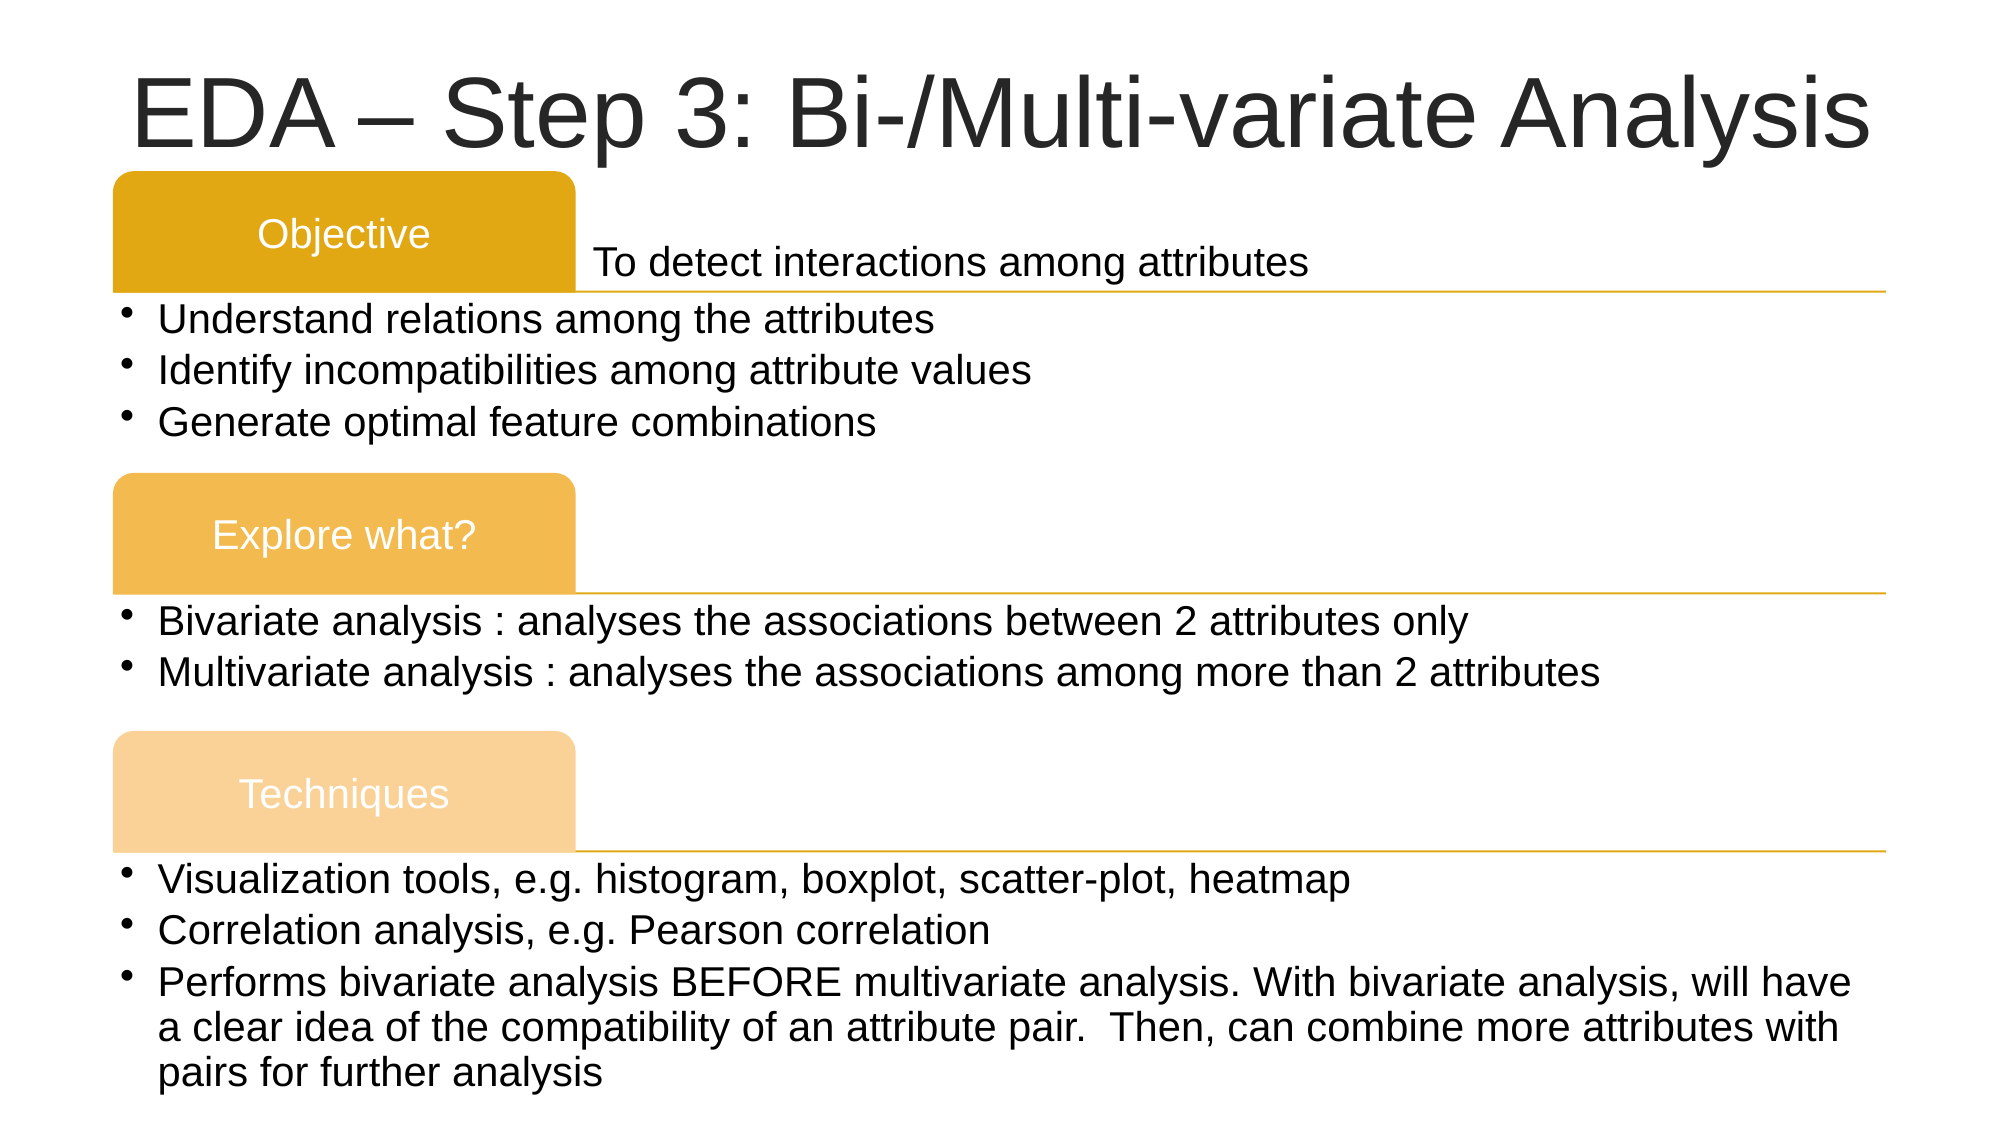

EDA – Step 3: Bi-/Multi-variate Analysis
 To detect interactions among attributes
Objective
Understand relations among the attributes
Identify incompatibilities among attribute values
Generate optimal feature combinations

Explore what?
Bivariate analysis : analyses the associations between 2 attributes only
Multivariate analysis : analyses the associations among more than 2 attributes

Techniques
Visualization tools, e.g. histogram, boxplot, scatter-plot, heatmap
Correlation analysis, e.g. Pearson correlation
Performs bivariate analysis BEFORE multivariate analysis. With bivariate analysis, will have a clear idea of the compatibility of an attribute pair.  Then, can combine more attributes with pairs for further analysis